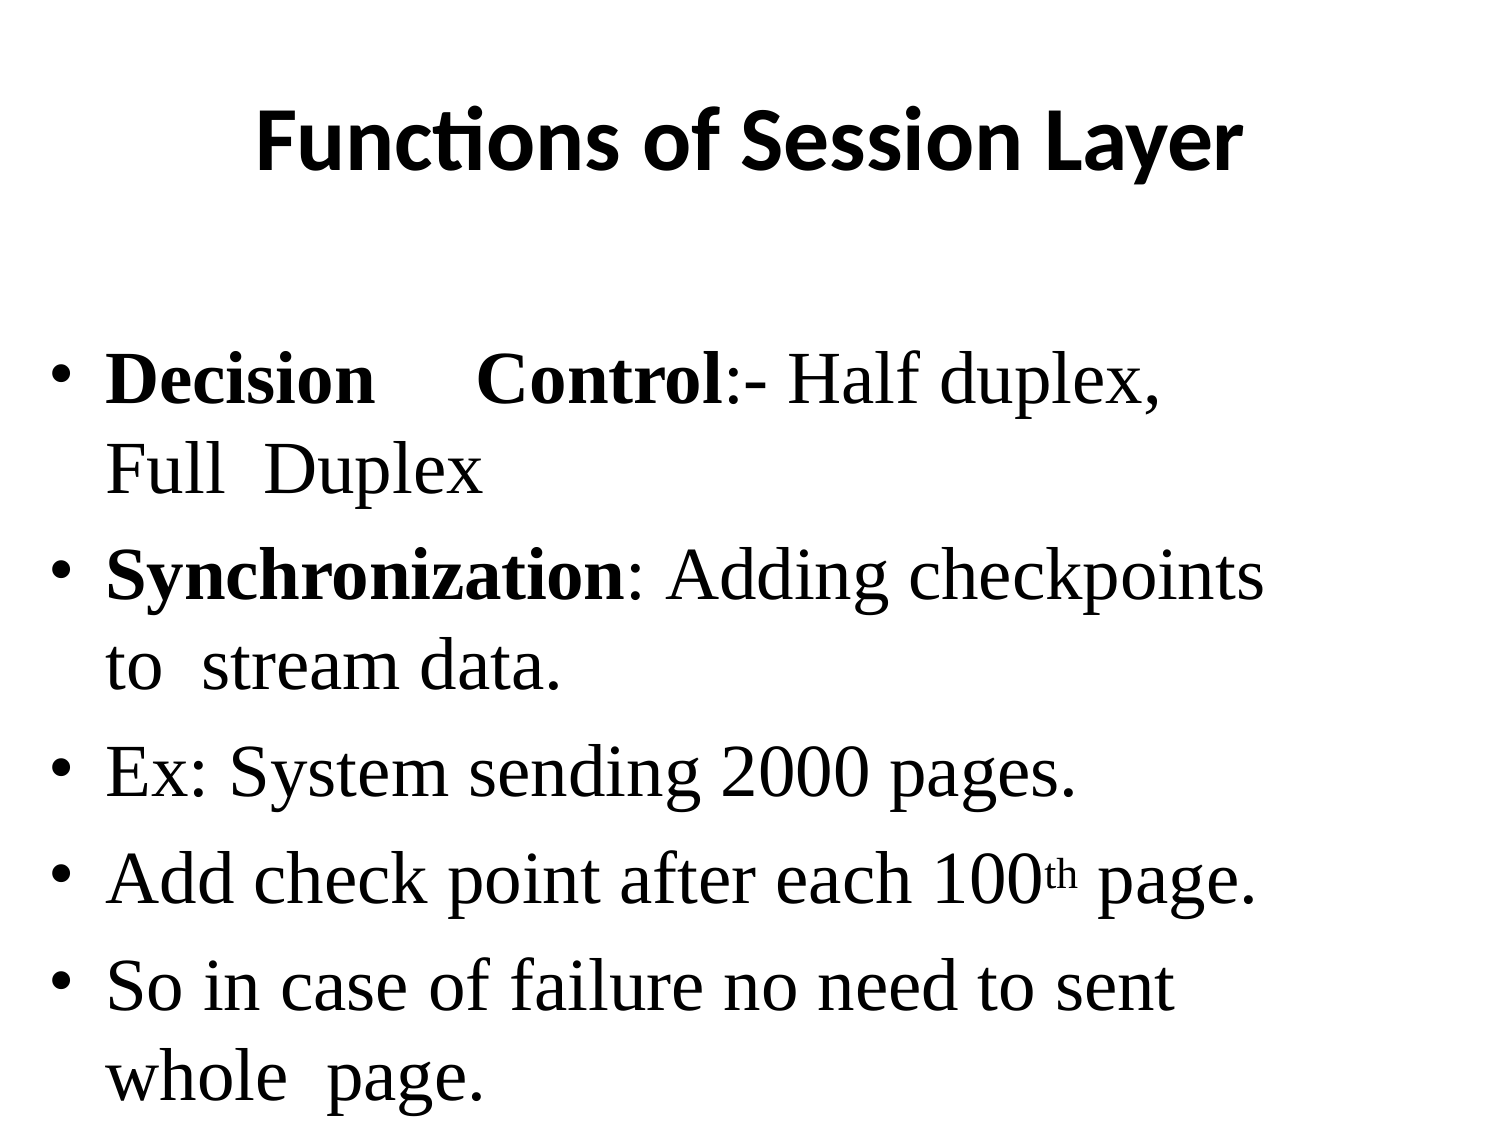

# Functions of Session Layer
Decision	Control:- Half duplex, Full  Duplex
Synchronization: Adding checkpoints to  stream data.
Ex: System sending 2000 pages.
Add check point after each 100th page.
So in case of failure no need to sent whole  page.